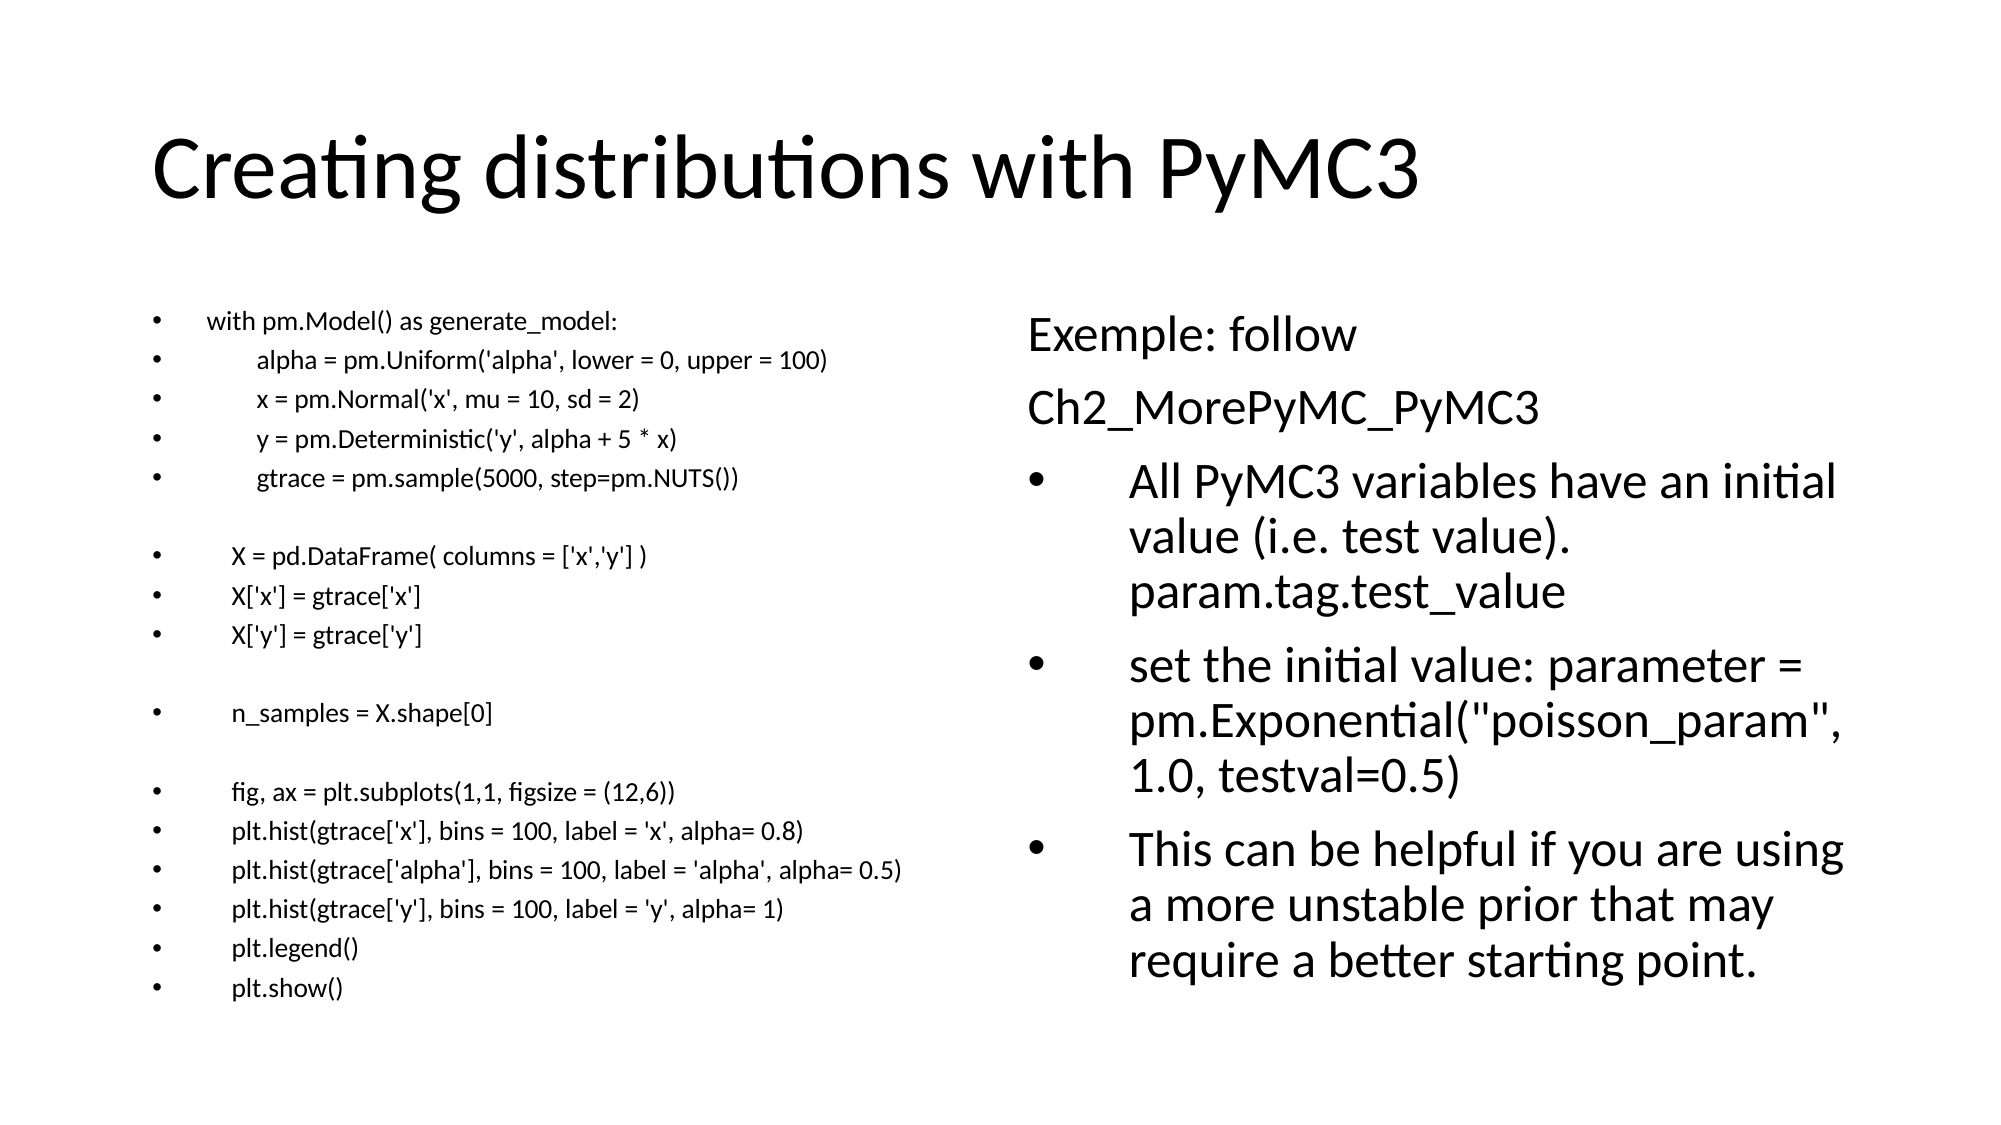

# Creating distributions with PyMC3
with pm.Model() as generate_model:
        alpha = pm.Uniform('alpha', lower = 0, upper = 100)
        x = pm.Normal('x', mu = 10, sd = 2)
        y = pm.Deterministic('y', alpha + 5 * x)
        gtrace = pm.sample(5000, step=pm.NUTS())

    X = pd.DataFrame( columns = ['x','y'] )
    X['x'] = gtrace['x']
    X['y'] = gtrace['y']

    n_samples = X.shape[0]

    fig, ax = plt.subplots(1,1, figsize = (12,6))
    plt.hist(gtrace['x'], bins = 100, label = 'x', alpha= 0.8)
    plt.hist(gtrace['alpha'], bins = 100, label = 'alpha', alpha= 0.5)
    plt.hist(gtrace['y'], bins = 100, label = 'y', alpha= 1)
    plt.legend()
    plt.show()
Exemple: follow
Ch2_MorePyMC_PyMC3
All PyMC3 variables have an initial value (i.e. test value). param.tag.test_value
set the initial value: parameter = pm.Exponential("poisson_param", 1.0, testval=0.5)
This can be helpful if you are using a more unstable prior that may require a better starting point.